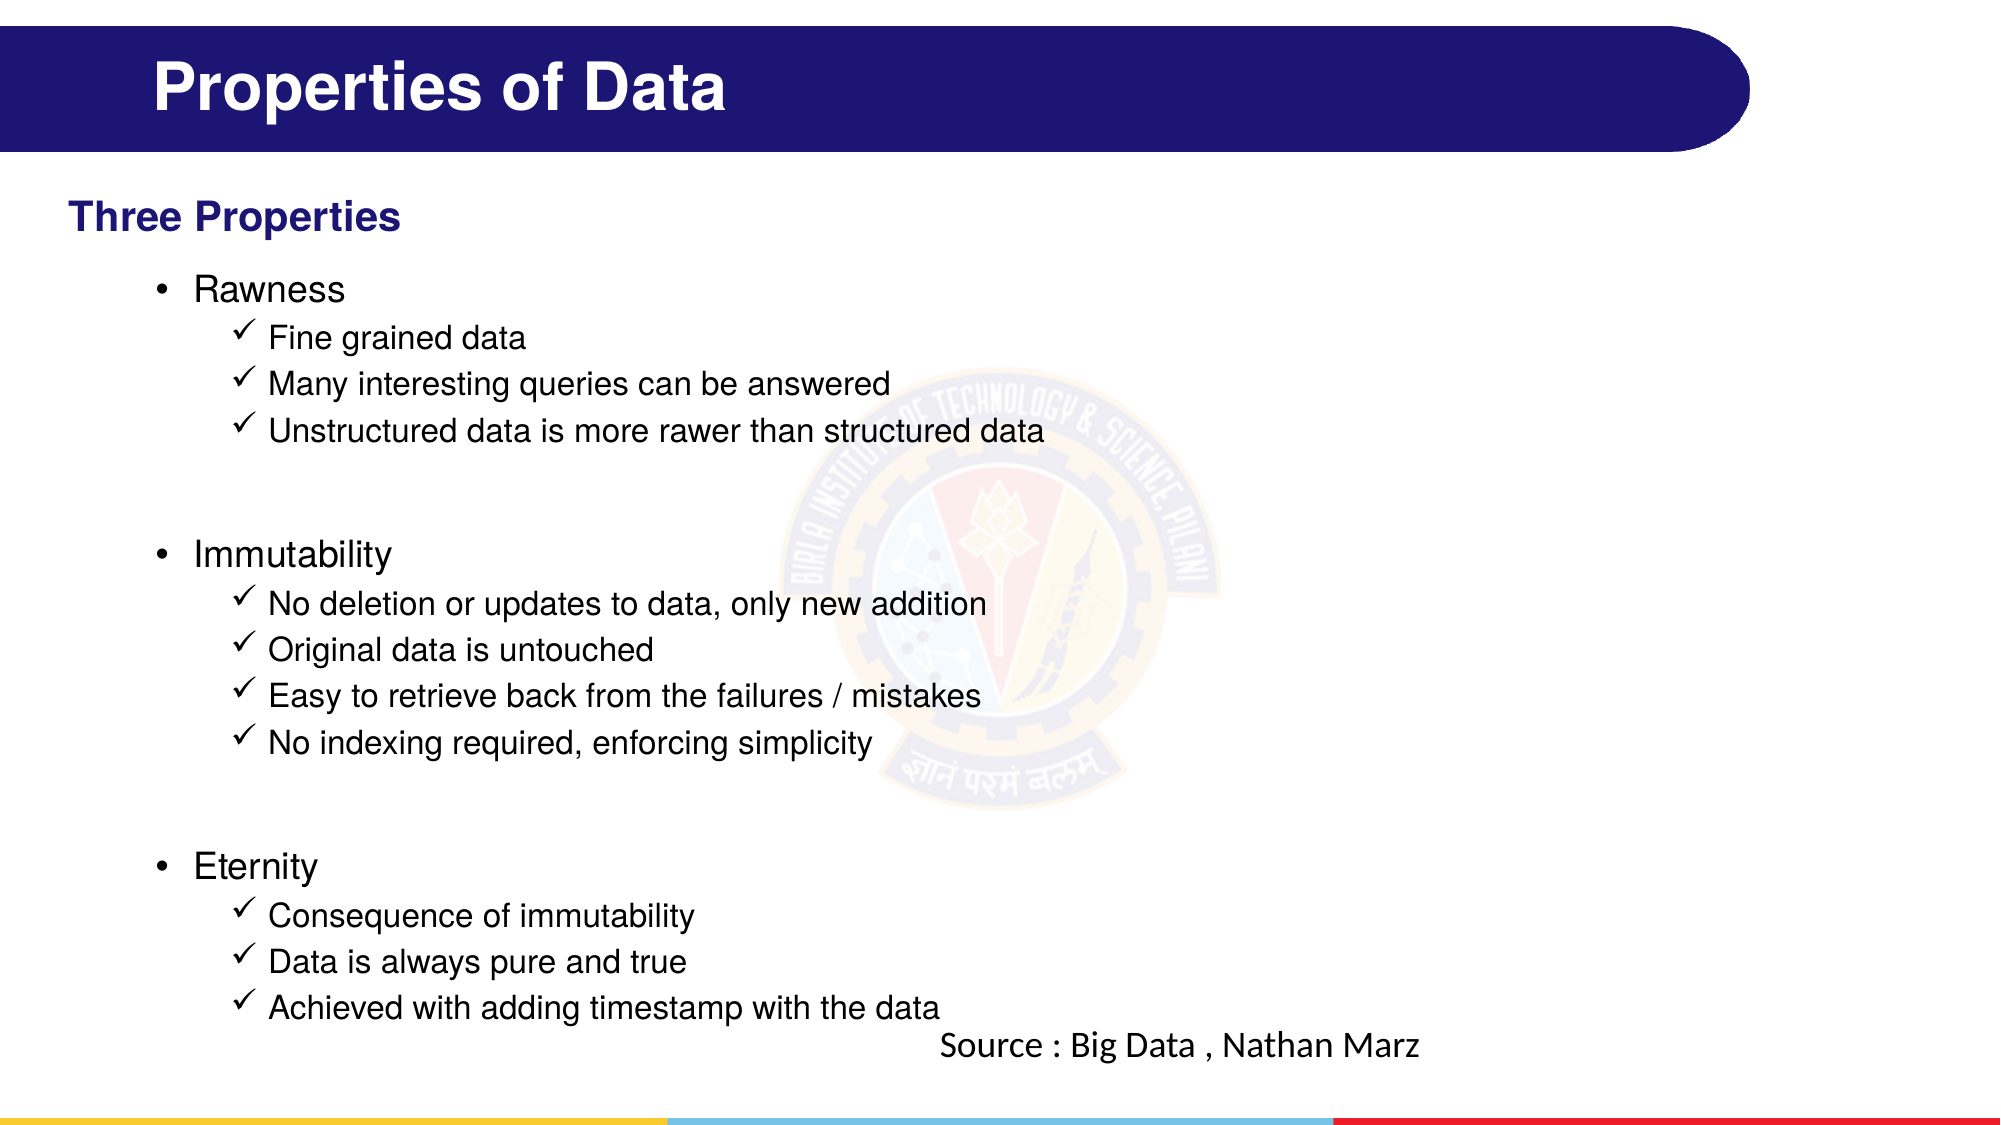

# Properties of Data
Three Properties
Rawness
Fine grained data
Many interesting queries can be answered
Unstructured data is more rawer than structured data

Immutability
No deletion or updates to data, only new addition
Original data is untouched
Easy to retrieve back from the failures / mistakes
No indexing required, enforcing simplicity

Eternity
Consequence of immutability
Data is always pure and true
Achieved with adding timestamp with the data

Source : Big Data , Nathan Marz